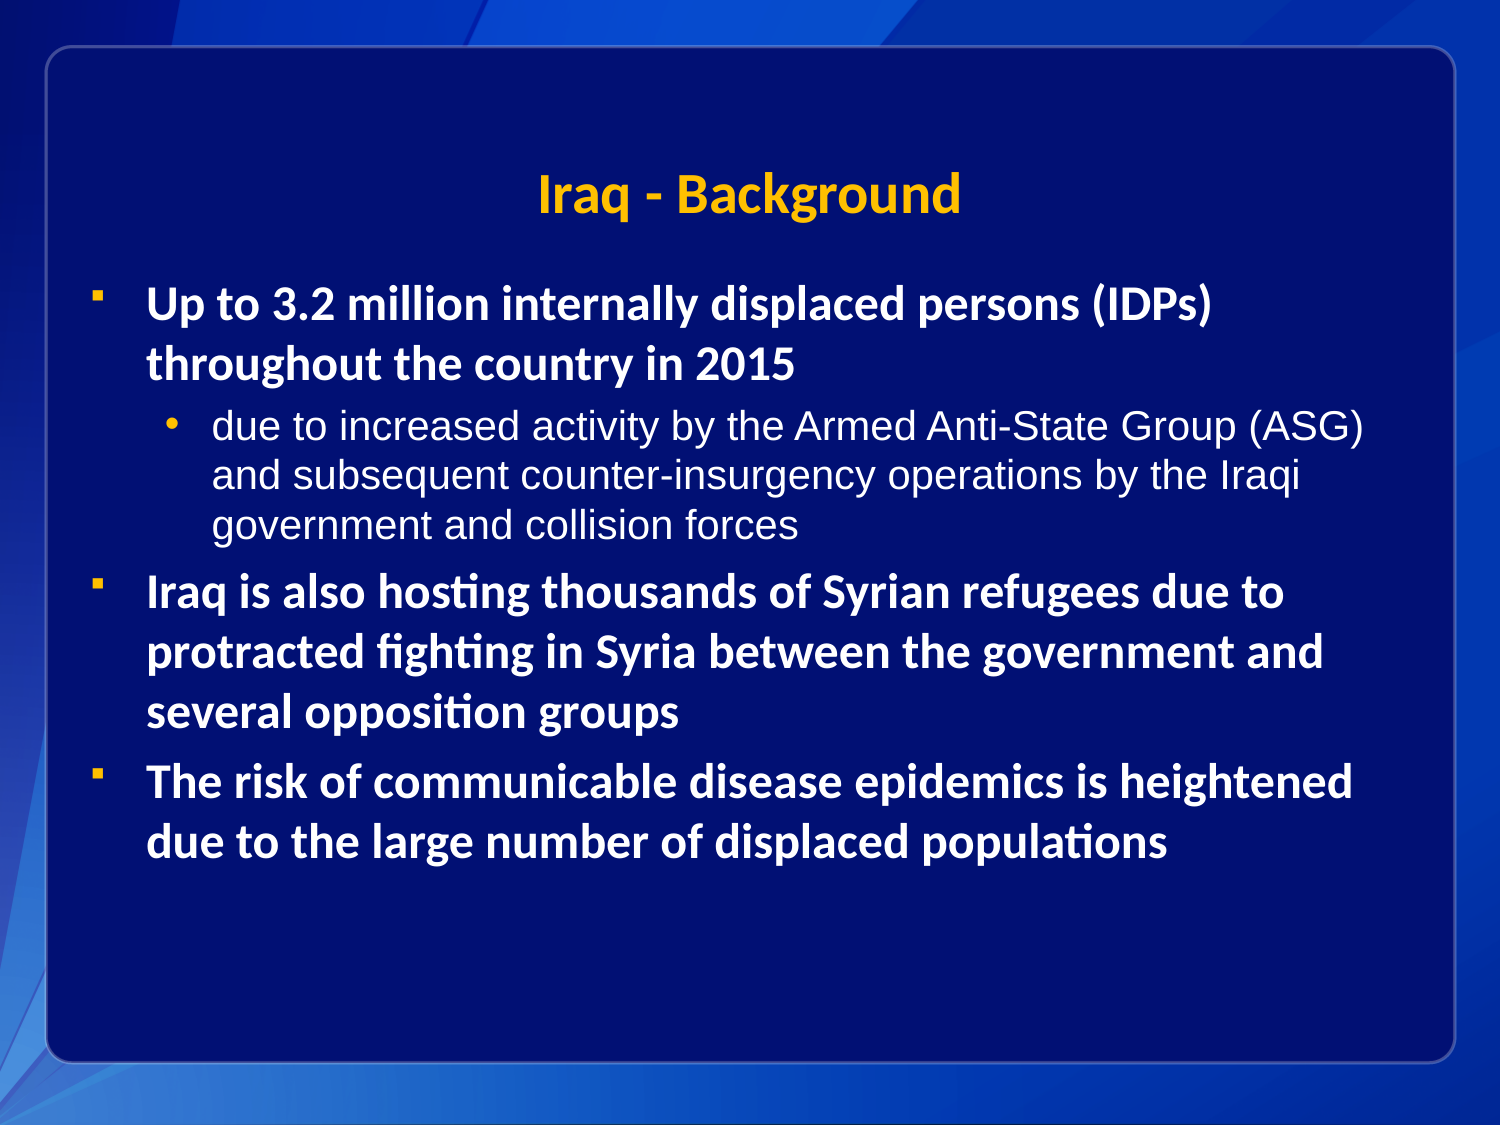

# Iraq - Background
Up to 3.2 million internally displaced persons (IDPs) throughout the country in 2015
due to increased activity by the Armed Anti-State Group (ASG) and subsequent counter-insurgency operations by the Iraqi government and collision forces
Iraq is also hosting thousands of Syrian refugees due to protracted fighting in Syria between the government and several opposition groups
The risk of communicable disease epidemics is heightened due to the large number of displaced populations